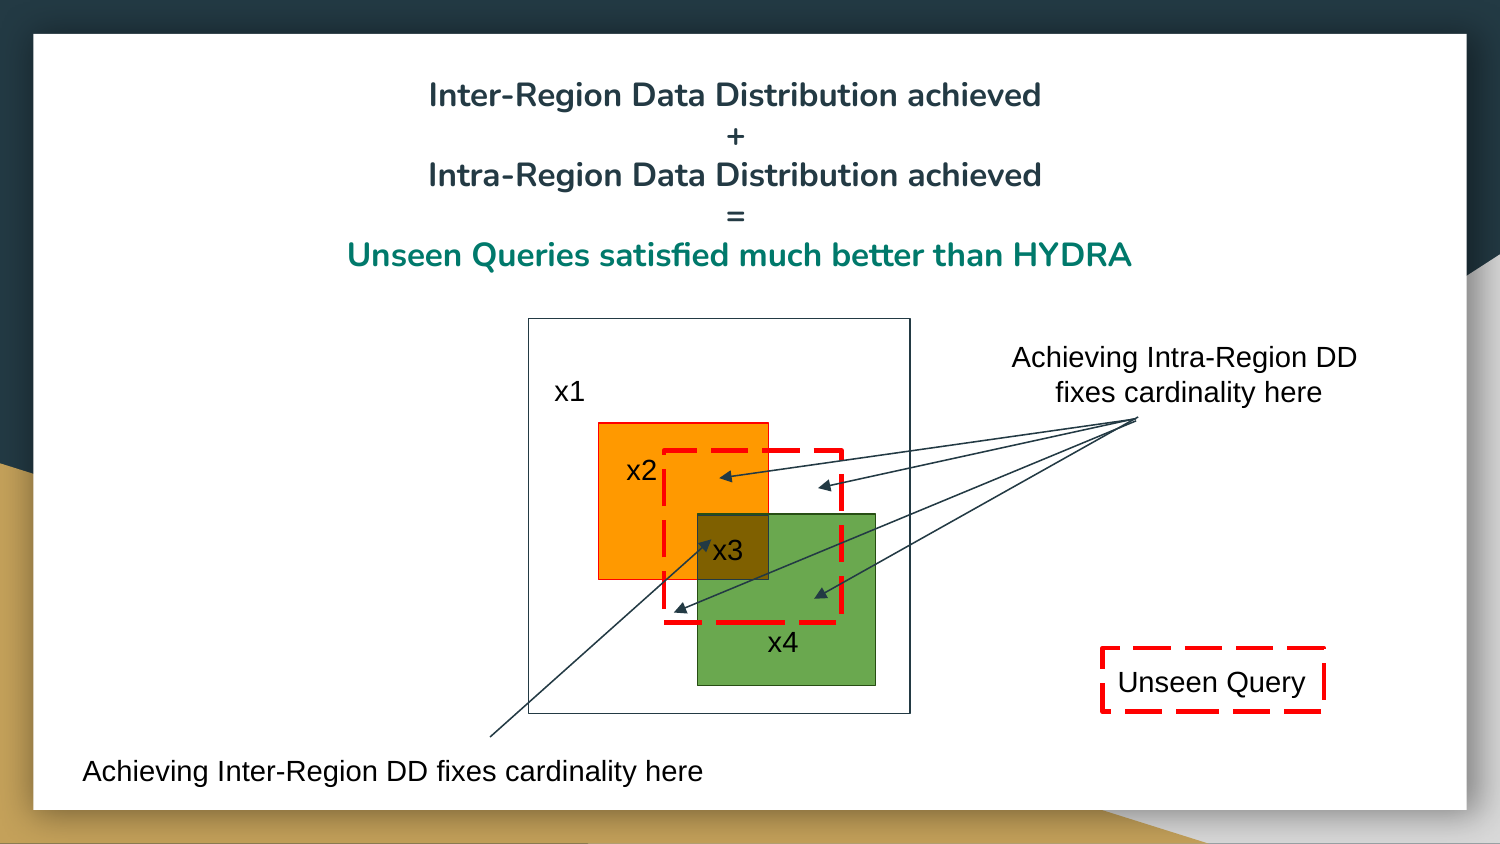

# Inter-Region Data Distribution achieved
+
Intra-Region Data Distribution achieved
=
Unseen Queries satisfied much better than HYDRA

Achieving Intra-Region DD
fixes cardinality here
x1

x2

x3
x4
Unseen Query
Achieving Inter-Region DD fixes cardinality here